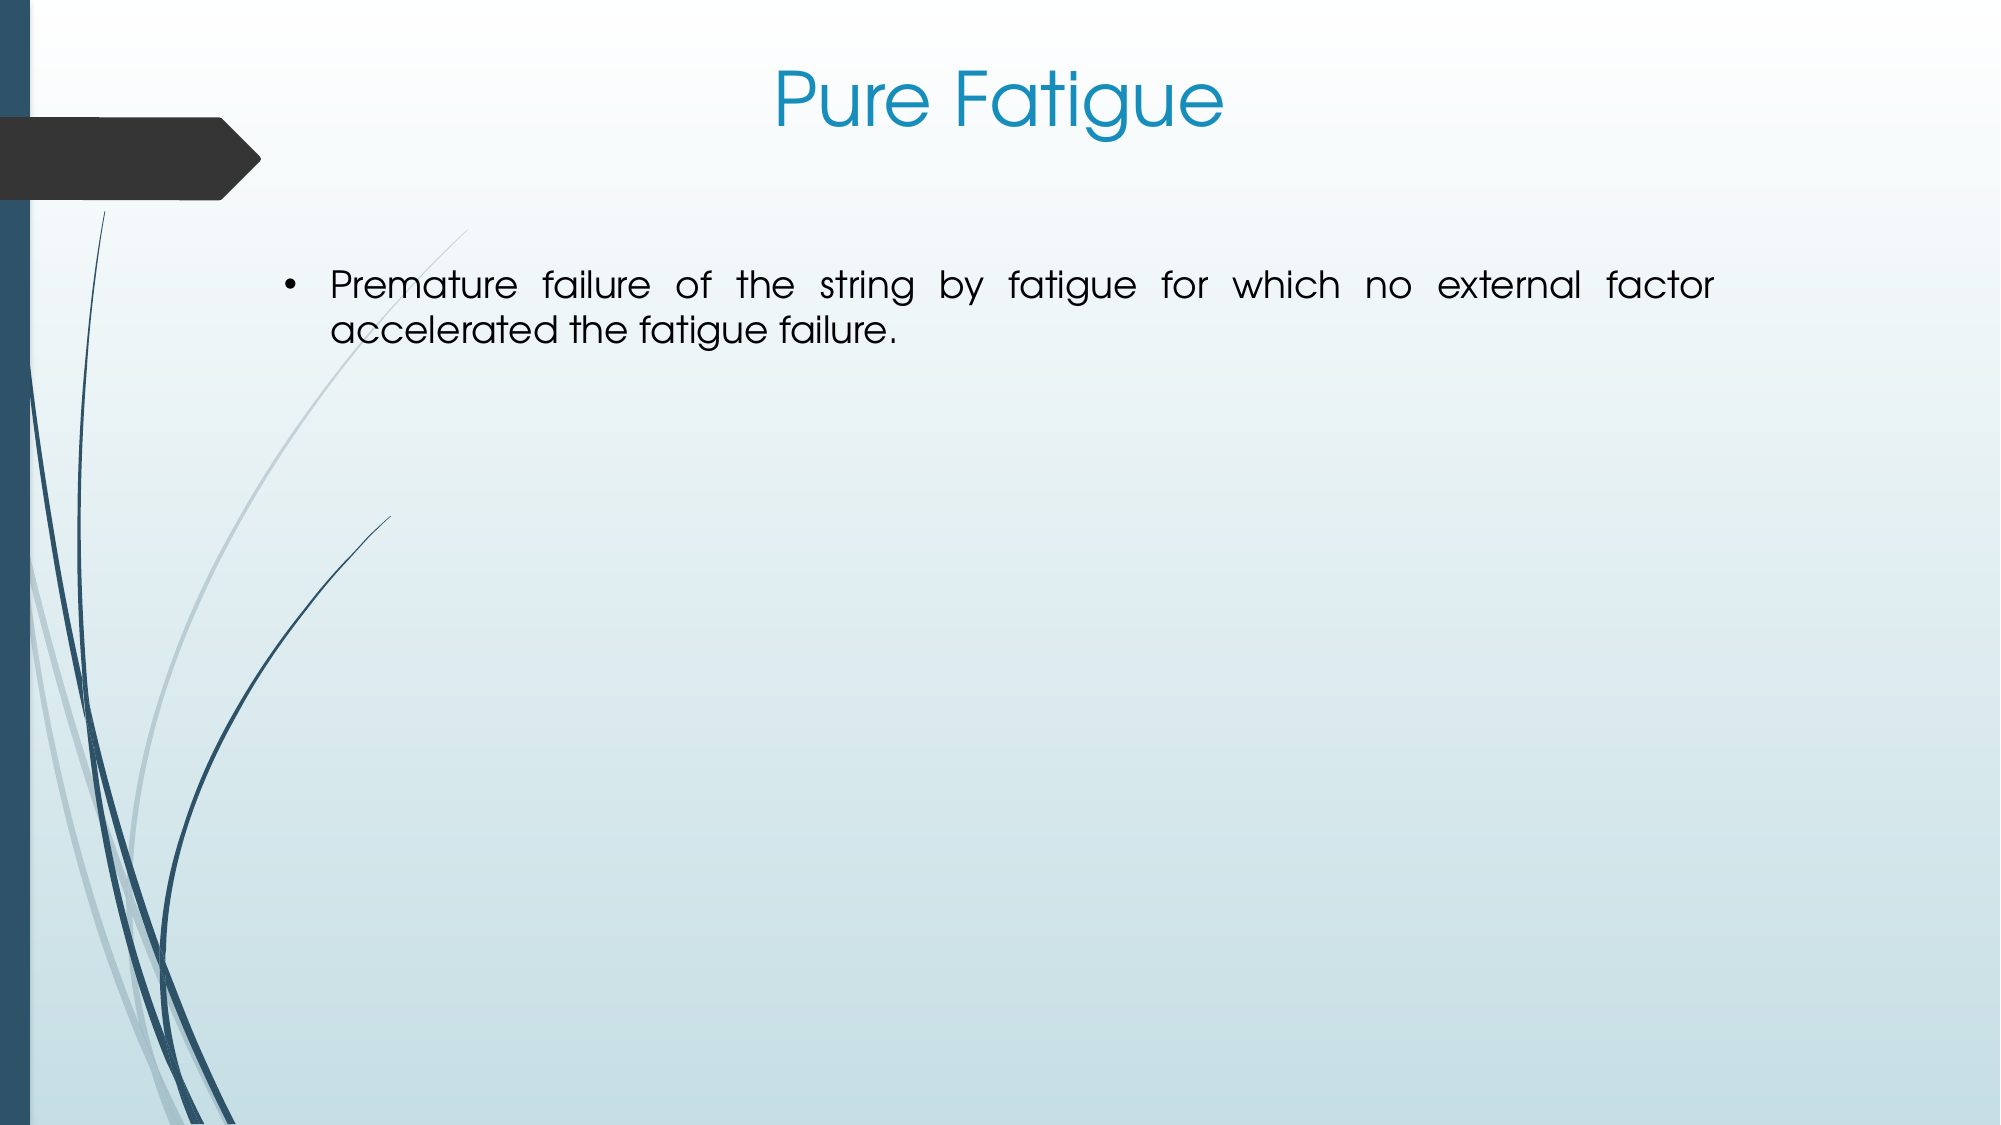

# Pure Fatigue
Premature failure of the string by fatigue for which no external factor accelerated the fatigue failure.